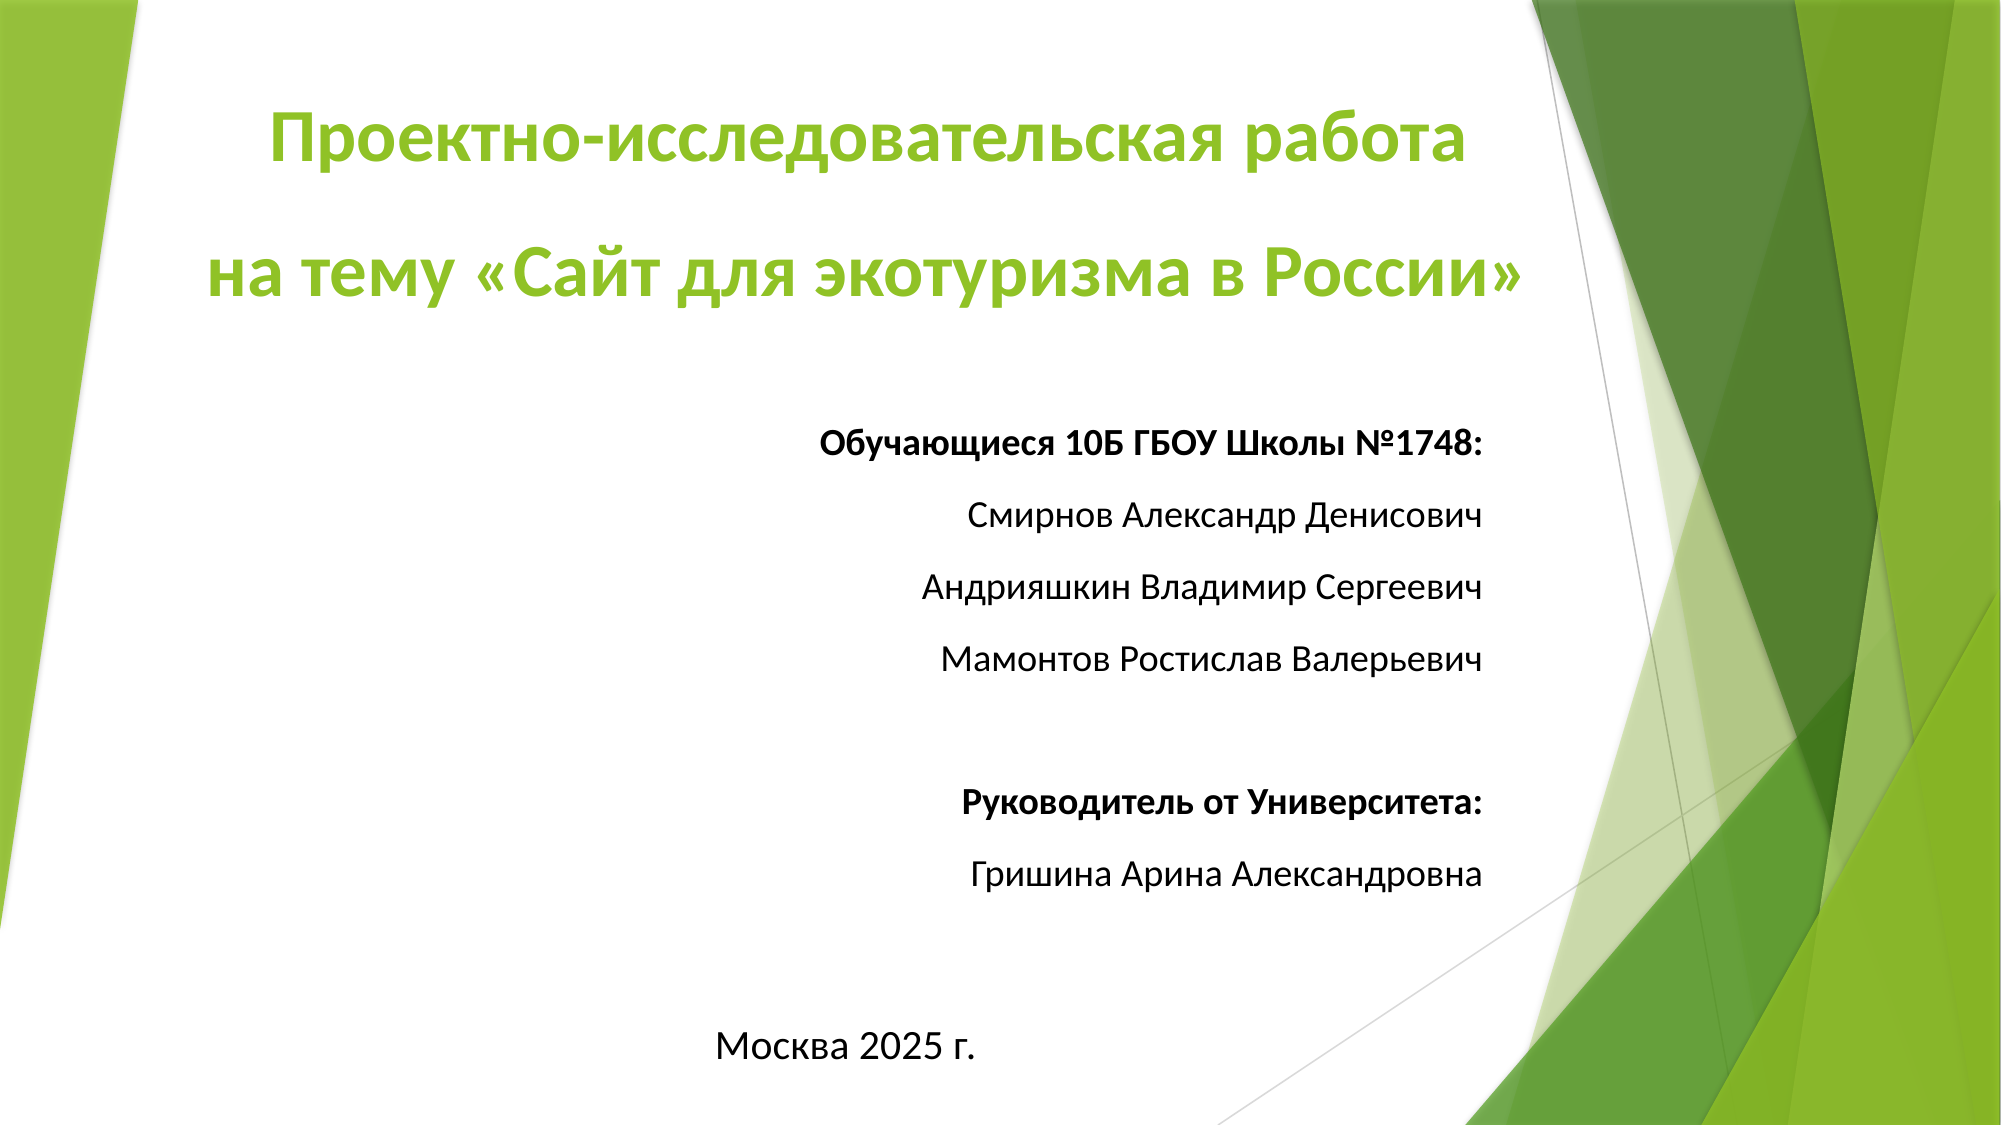

# Проектно-исследовательская работа на тему «Сайт для экотуризма в России»
Обучающиеся 10Б ГБОУ Школы №1748:
Смирнов Александр Денисович
Андрияшкин Владимир Сергеевич
Мамонтов Ростислав Валерьевич

Руководитель от Университета:
 Гришина Арина Александровна

Москва 2025 г.